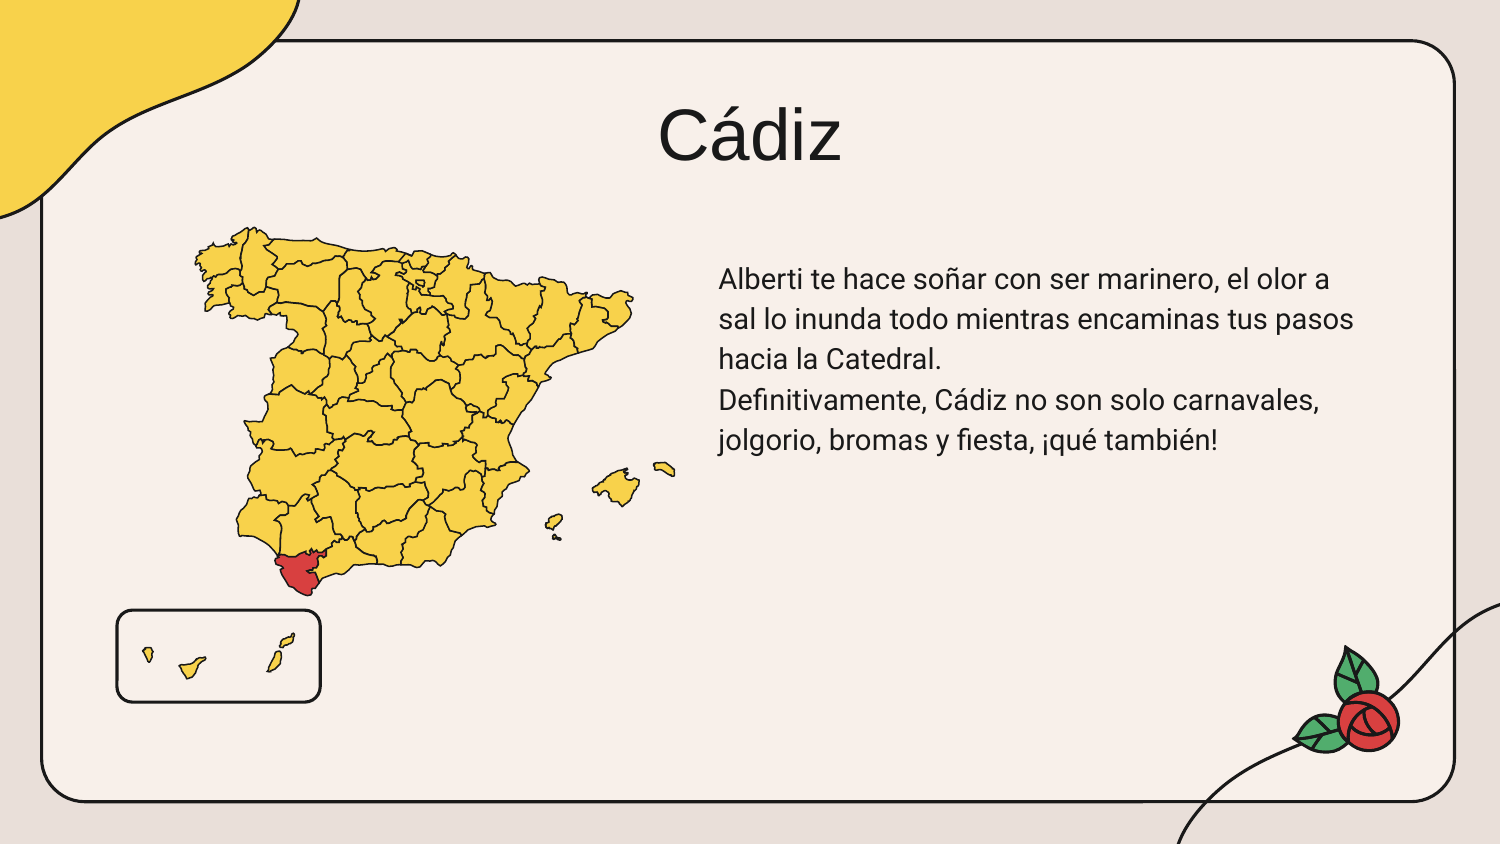

# Cádiz

Alberti te hace soñar con ser marinero, el olor a sal lo inunda todo mientras encaminas tus pasos hacia la Catedral.
Definitivamente, Cádiz no son solo carnavales, jolgorio, bromas y fiesta, ¡qué también!